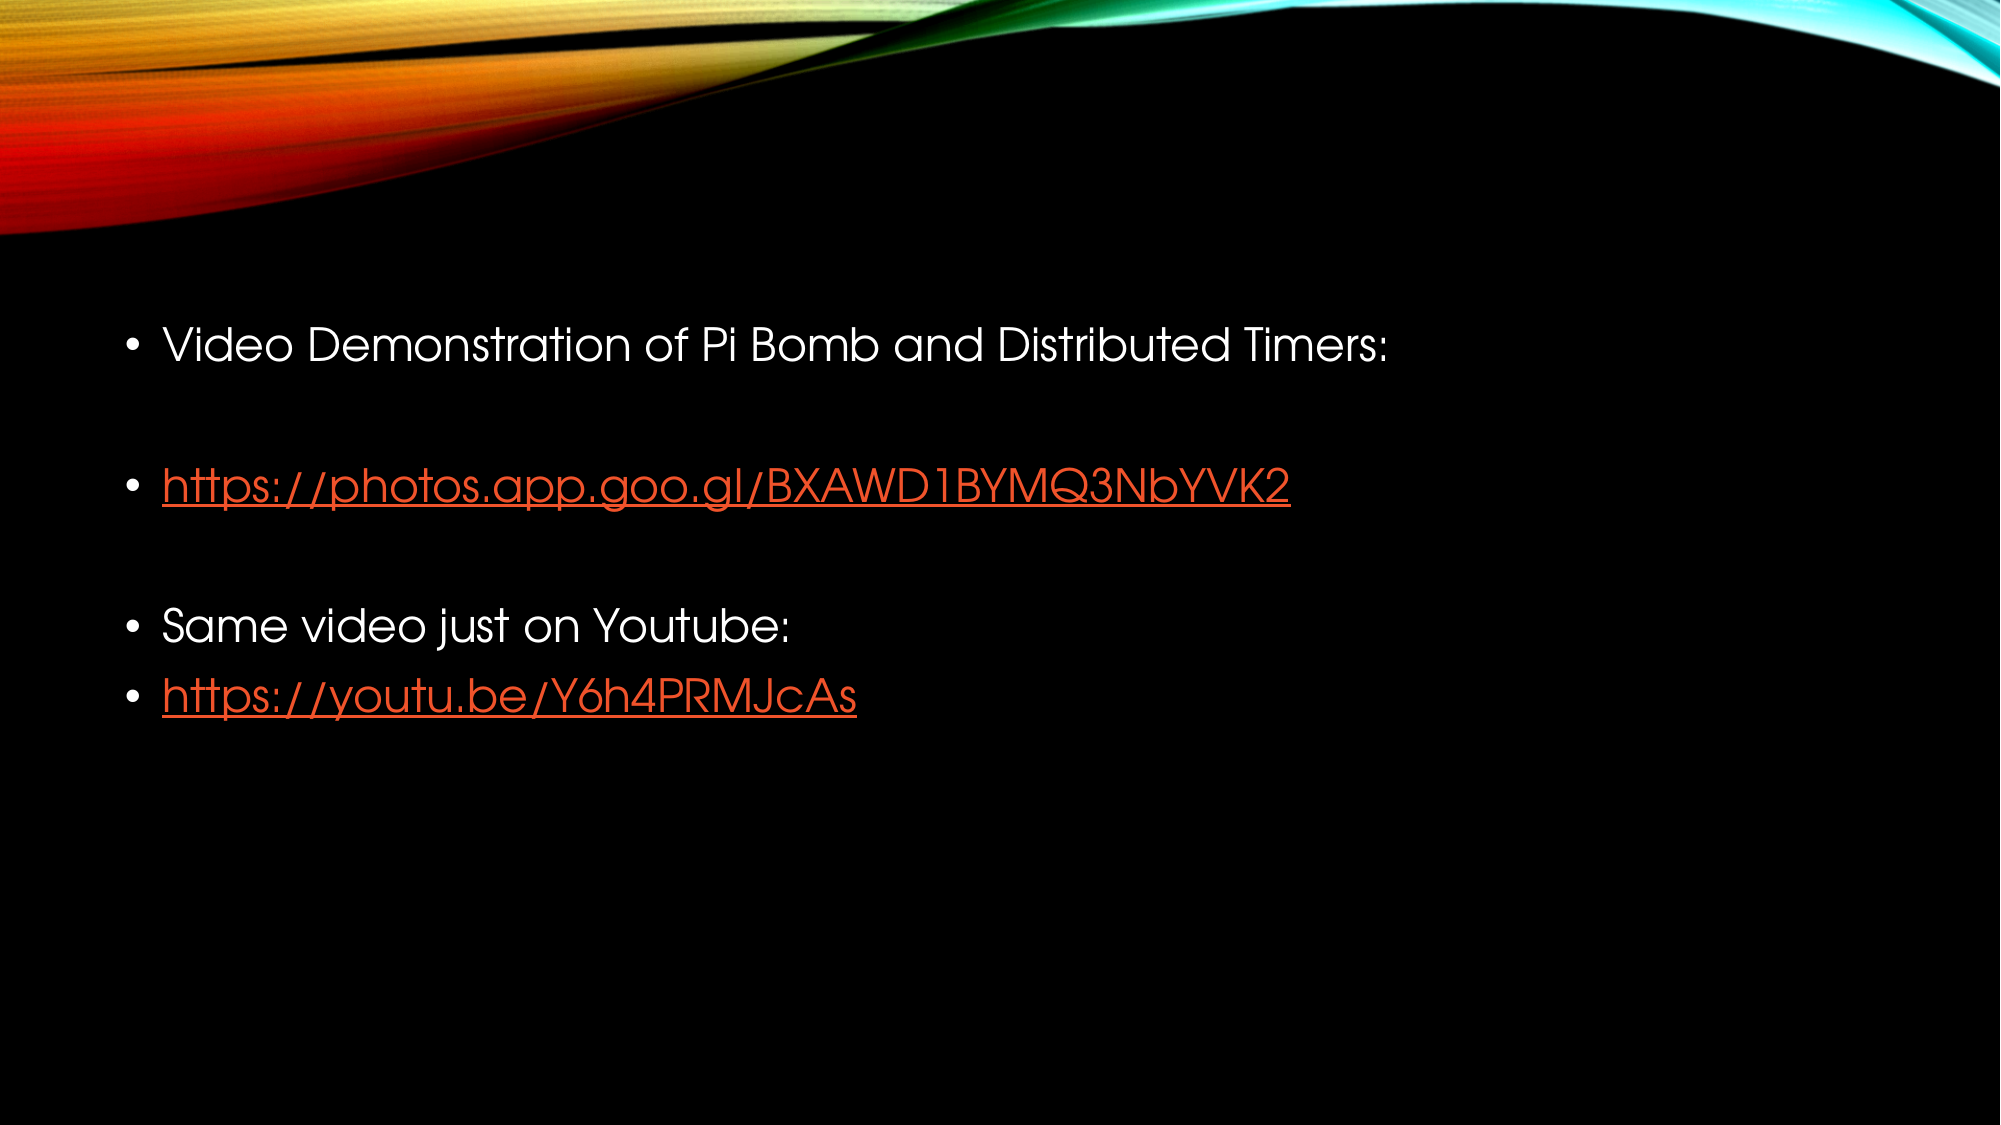

Video Demonstration of Pi Bomb and Distributed Timers:

https://photos.app.goo.gl/BXAWD1BYMQ3NbYVK2

Same video just on Youtube:
https://youtu.be/Y6h4PRMJcAs